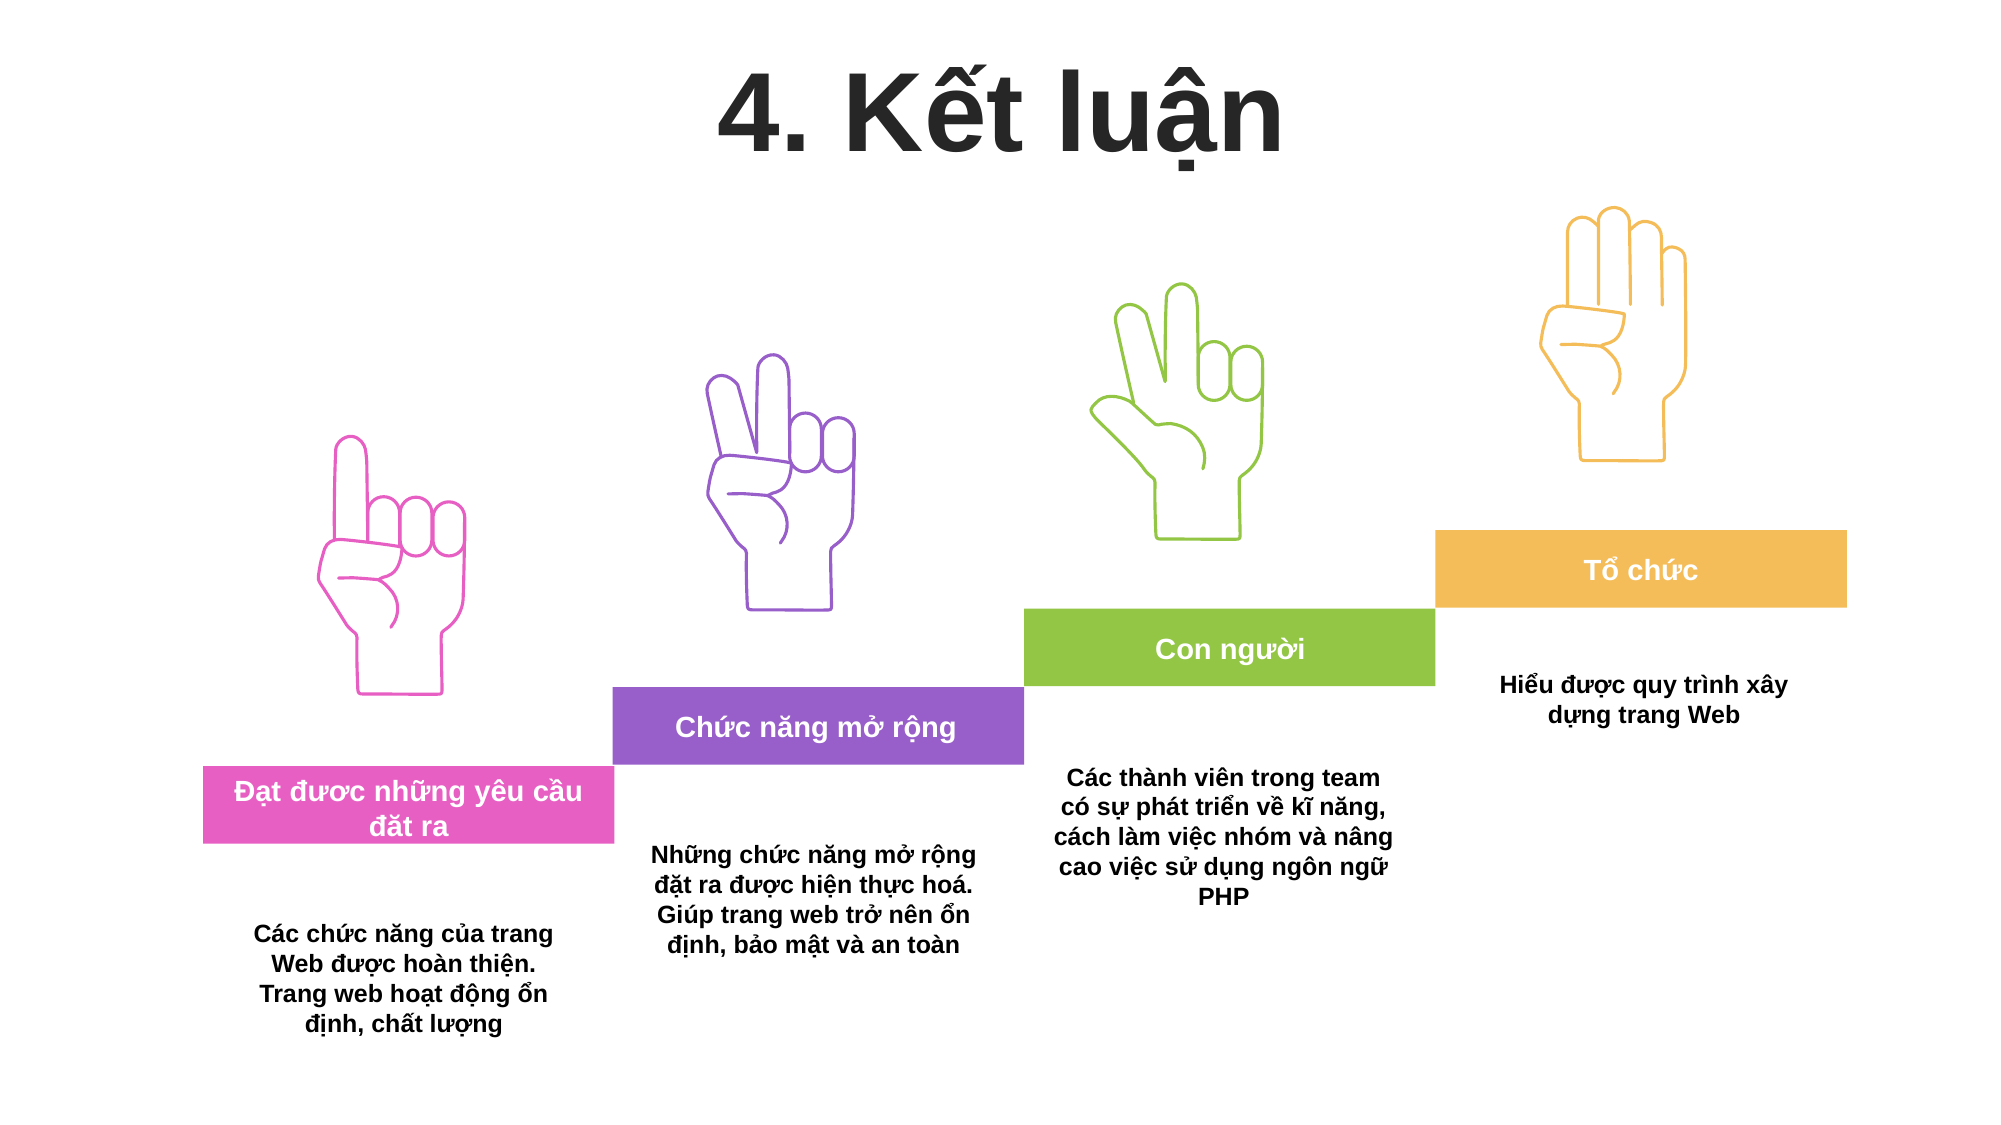

4. Kết luận

Tổ chức

Con người
Hiểu được quy trình xây dựng trang Web

Chức năng mở rộng
Các thành viên trong team có sự phát triển về kĩ năng, cách làm việc nhóm và nâng cao việc sử dụng ngôn ngữ PHP
Đạt đươc những yêu cầu đăt ra

Những chức năng mở rộng đặt ra được hiện thực hoá.
Giúp trang web trở nên ổn định, bảo mật và an toàn
Các chức năng của trang Web được hoàn thiện.
Trang web hoạt động ổn định, chất lượng